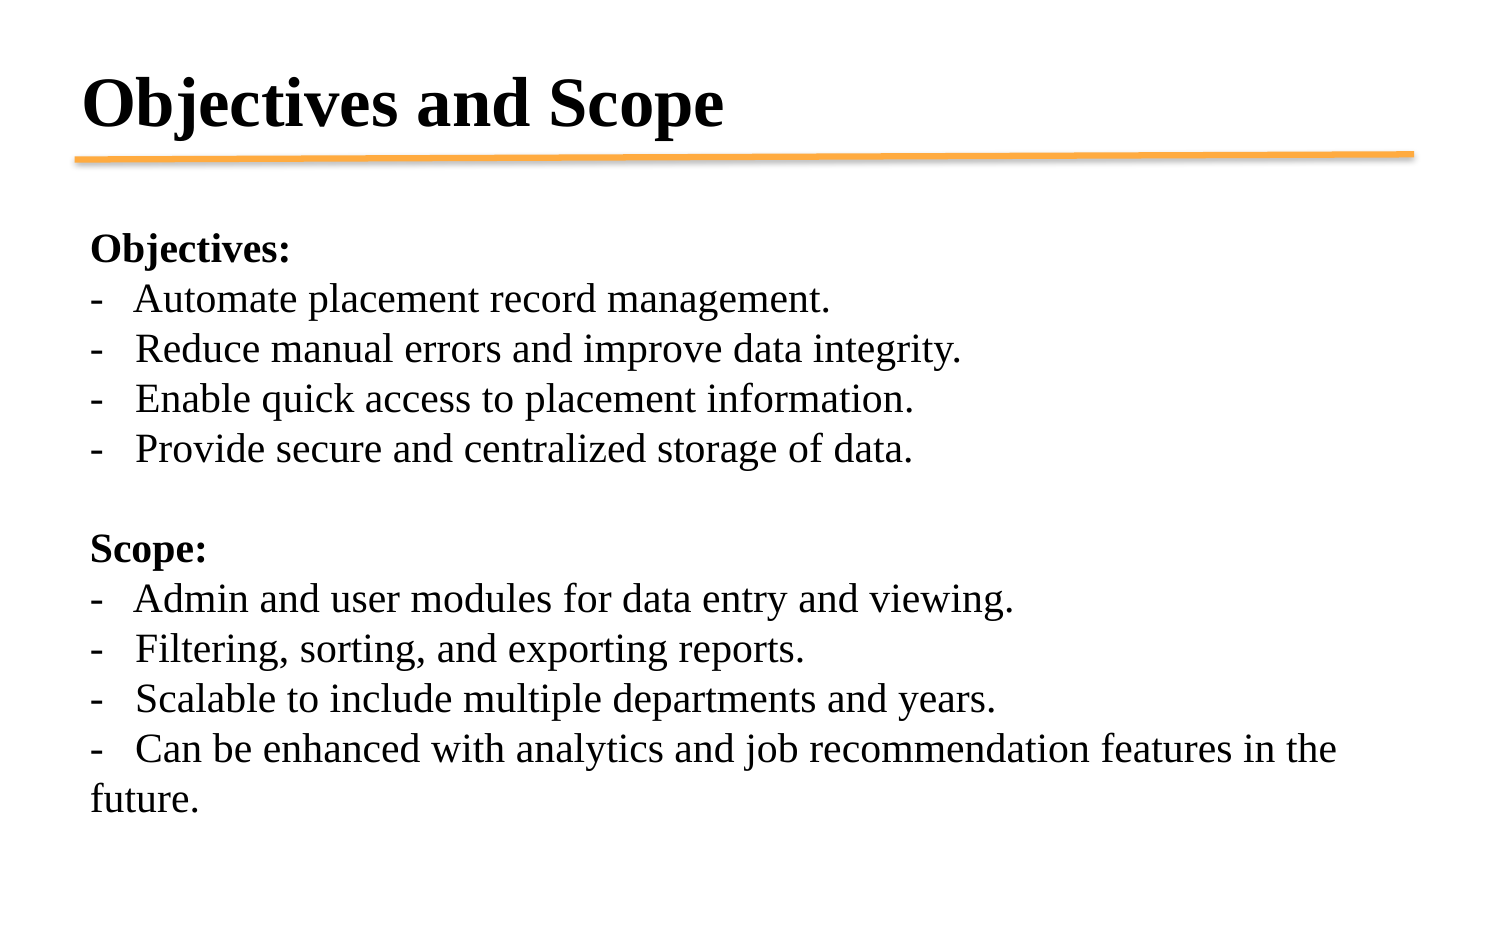

Objectives and Scope
Objectives:
-   Automate placement record management.
-   Reduce manual errors and improve data integrity.
-   Enable quick access to placement information.
-   Provide secure and centralized storage of data.

Scope:
-   Admin and user modules for data entry and viewing.
-   Filtering, sorting, and exporting reports.
-   Scalable to include multiple departments and years.
-   Can be enhanced with analytics and job recommendation features in the future.